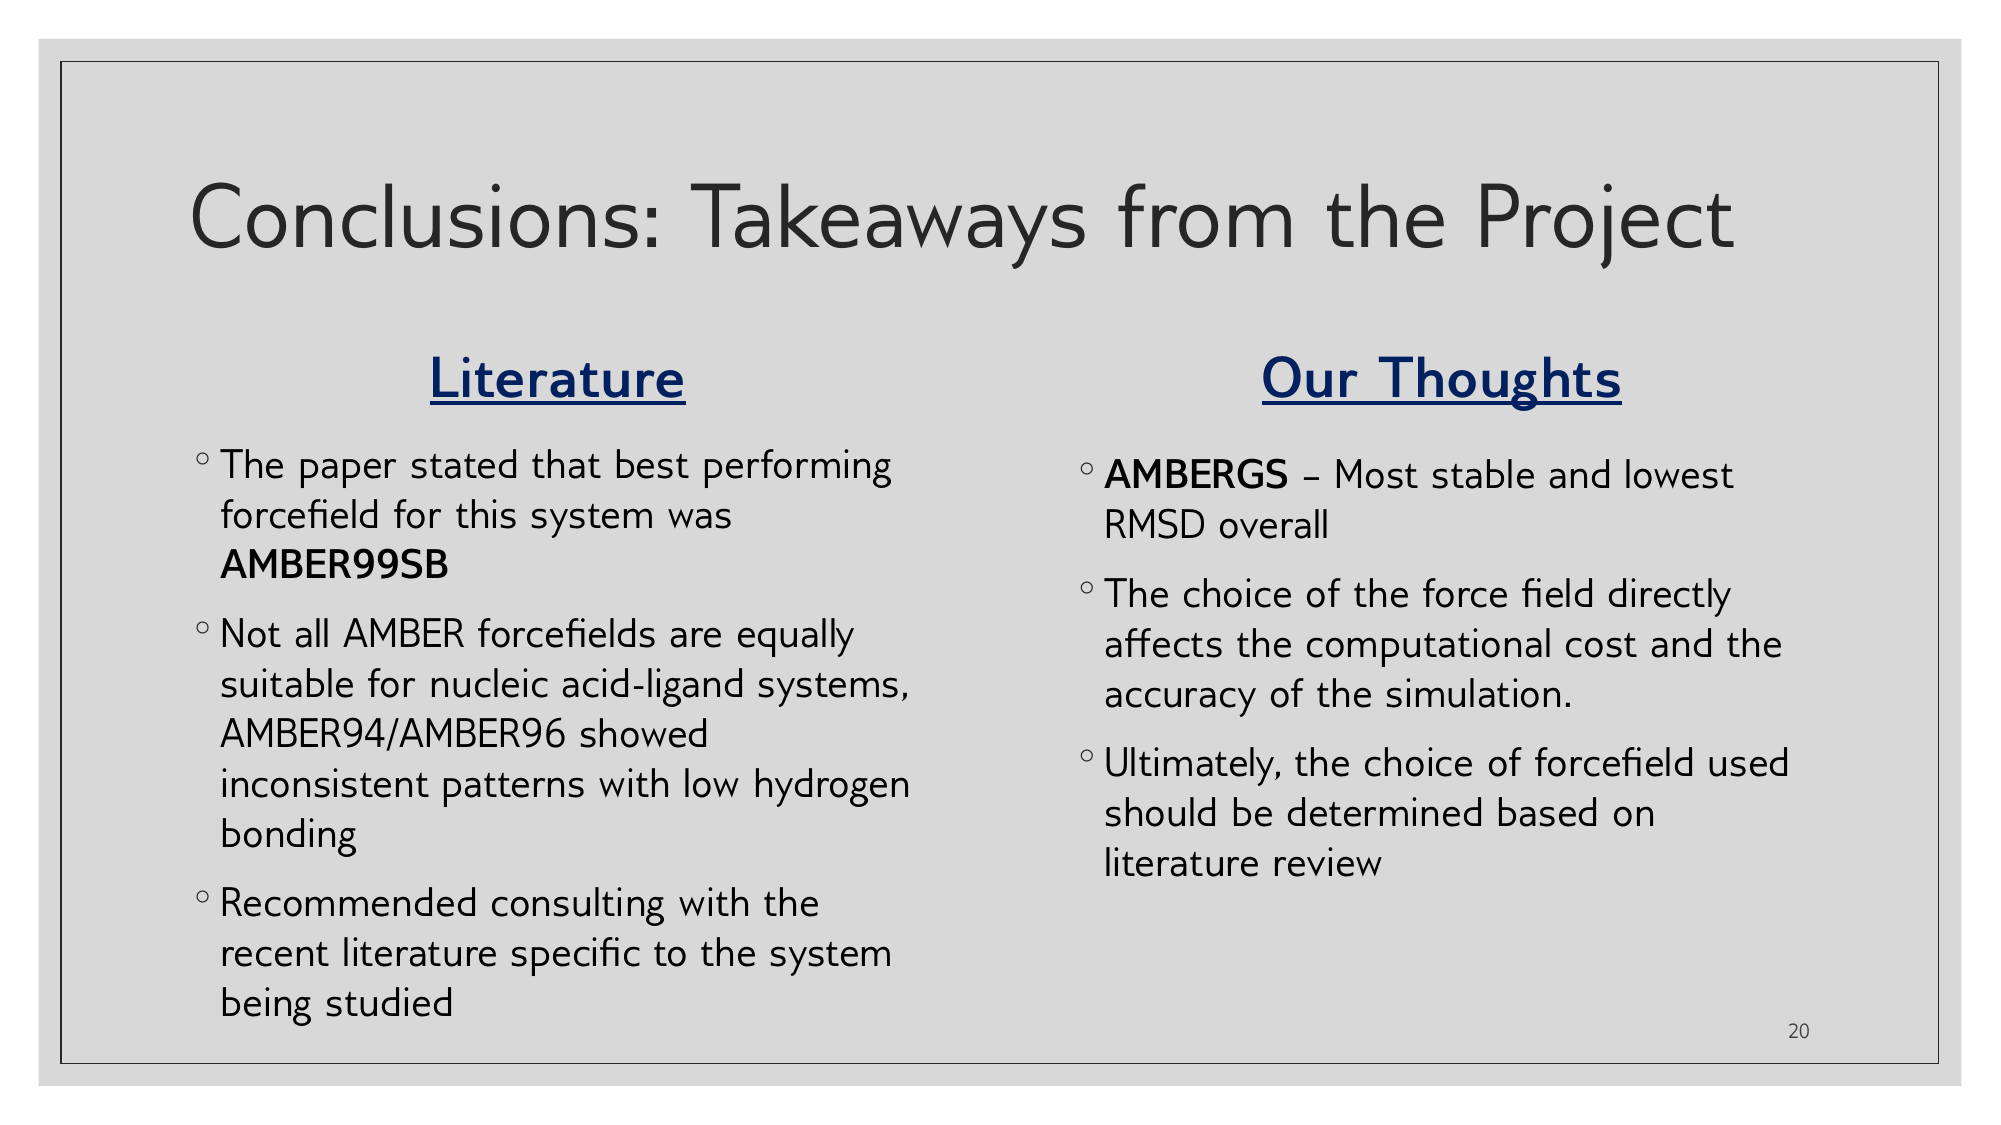

# Conclusions: Takeaways from the Project
Literature
Our Thoughts
The paper stated that best performing forcefield for this system was AMBER99SB
Not all AMBER forcefields are equally suitable for nucleic acid-ligand systems,  AMBER94/AMBER96 showed inconsistent patterns with low hydrogen bonding
Recommended consulting with the recent literature specific to the system being studied

AMBERGS – Most stable and lowest RMSD overall
The choice of the force field directly affects the computational cost and the accuracy of the simulation.
Ultimately, the choice of forcefield used should be determined based on literature review

20